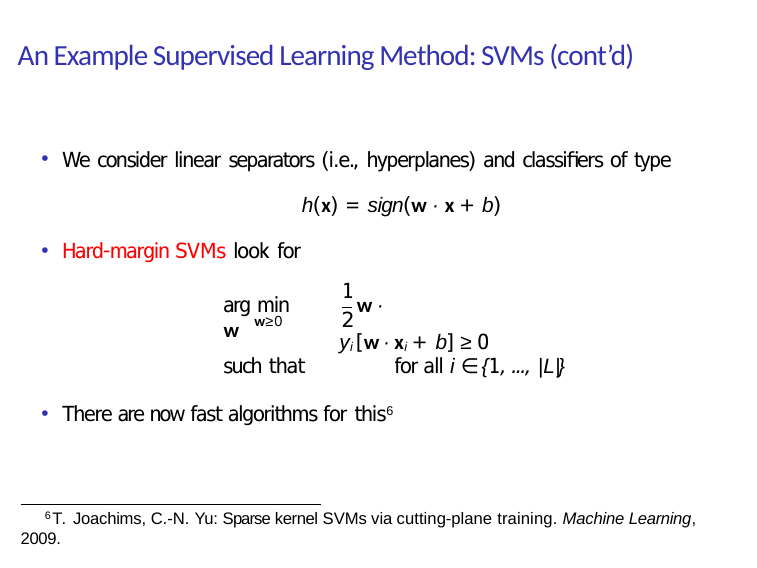

# An Example Supervised Learning Method: SVMs (cont’d)
We consider linear separators (i.e., hyperplanes) and classifiers of type
h(x) = sign(w · x + b)
Hard-margin SVMs look for
1
arg min	w · w
such that
2

w≥0
yi [w · xi + b] ≥ 0
for all i ∈ {1, ..., |L|}
There are now fast algorithms for this6

6T. Joachims, C.-N. Yu: Sparse kernel SVMs via cutting-plane training. Machine Learning,  2009.